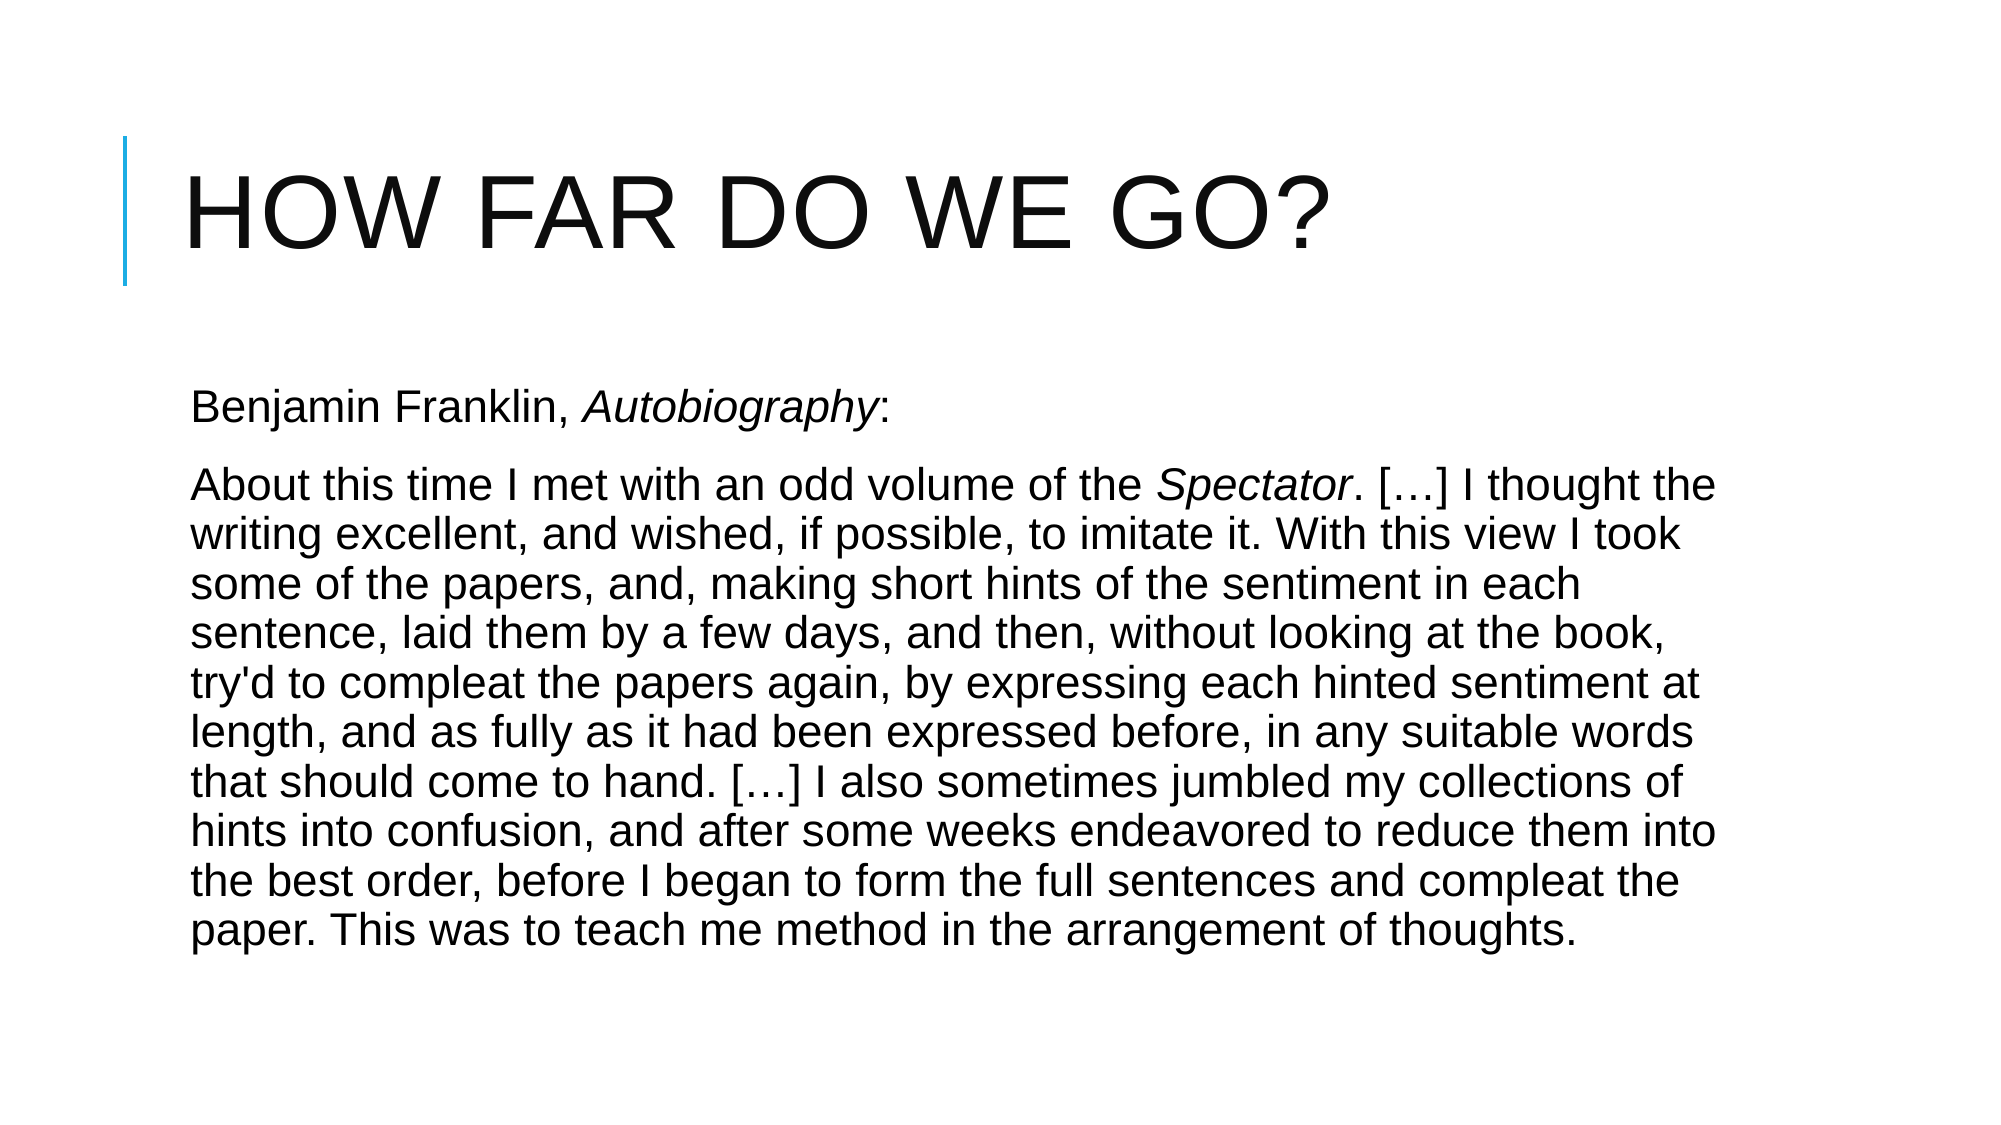

# How Far do we Go?
Benjamin Franklin, Autobiography:
About this time I met with an odd volume of the Spectator. […] I thought the writing excellent, and wished, if possible, to imitate it. With this view I took some of the papers, and, making short hints of the sentiment in each sentence, laid them by a few days, and then, without looking at the book, try'd to compleat the papers again, by expressing each hinted sentiment at length, and as fully as it had been expressed before, in any suitable words that should come to hand. […] I also sometimes jumbled my collections of hints into confusion, and after some weeks endeavored to reduce them into the best order, before I began to form the full sentences and compleat the paper. This was to teach me method in the arrangement of thoughts.